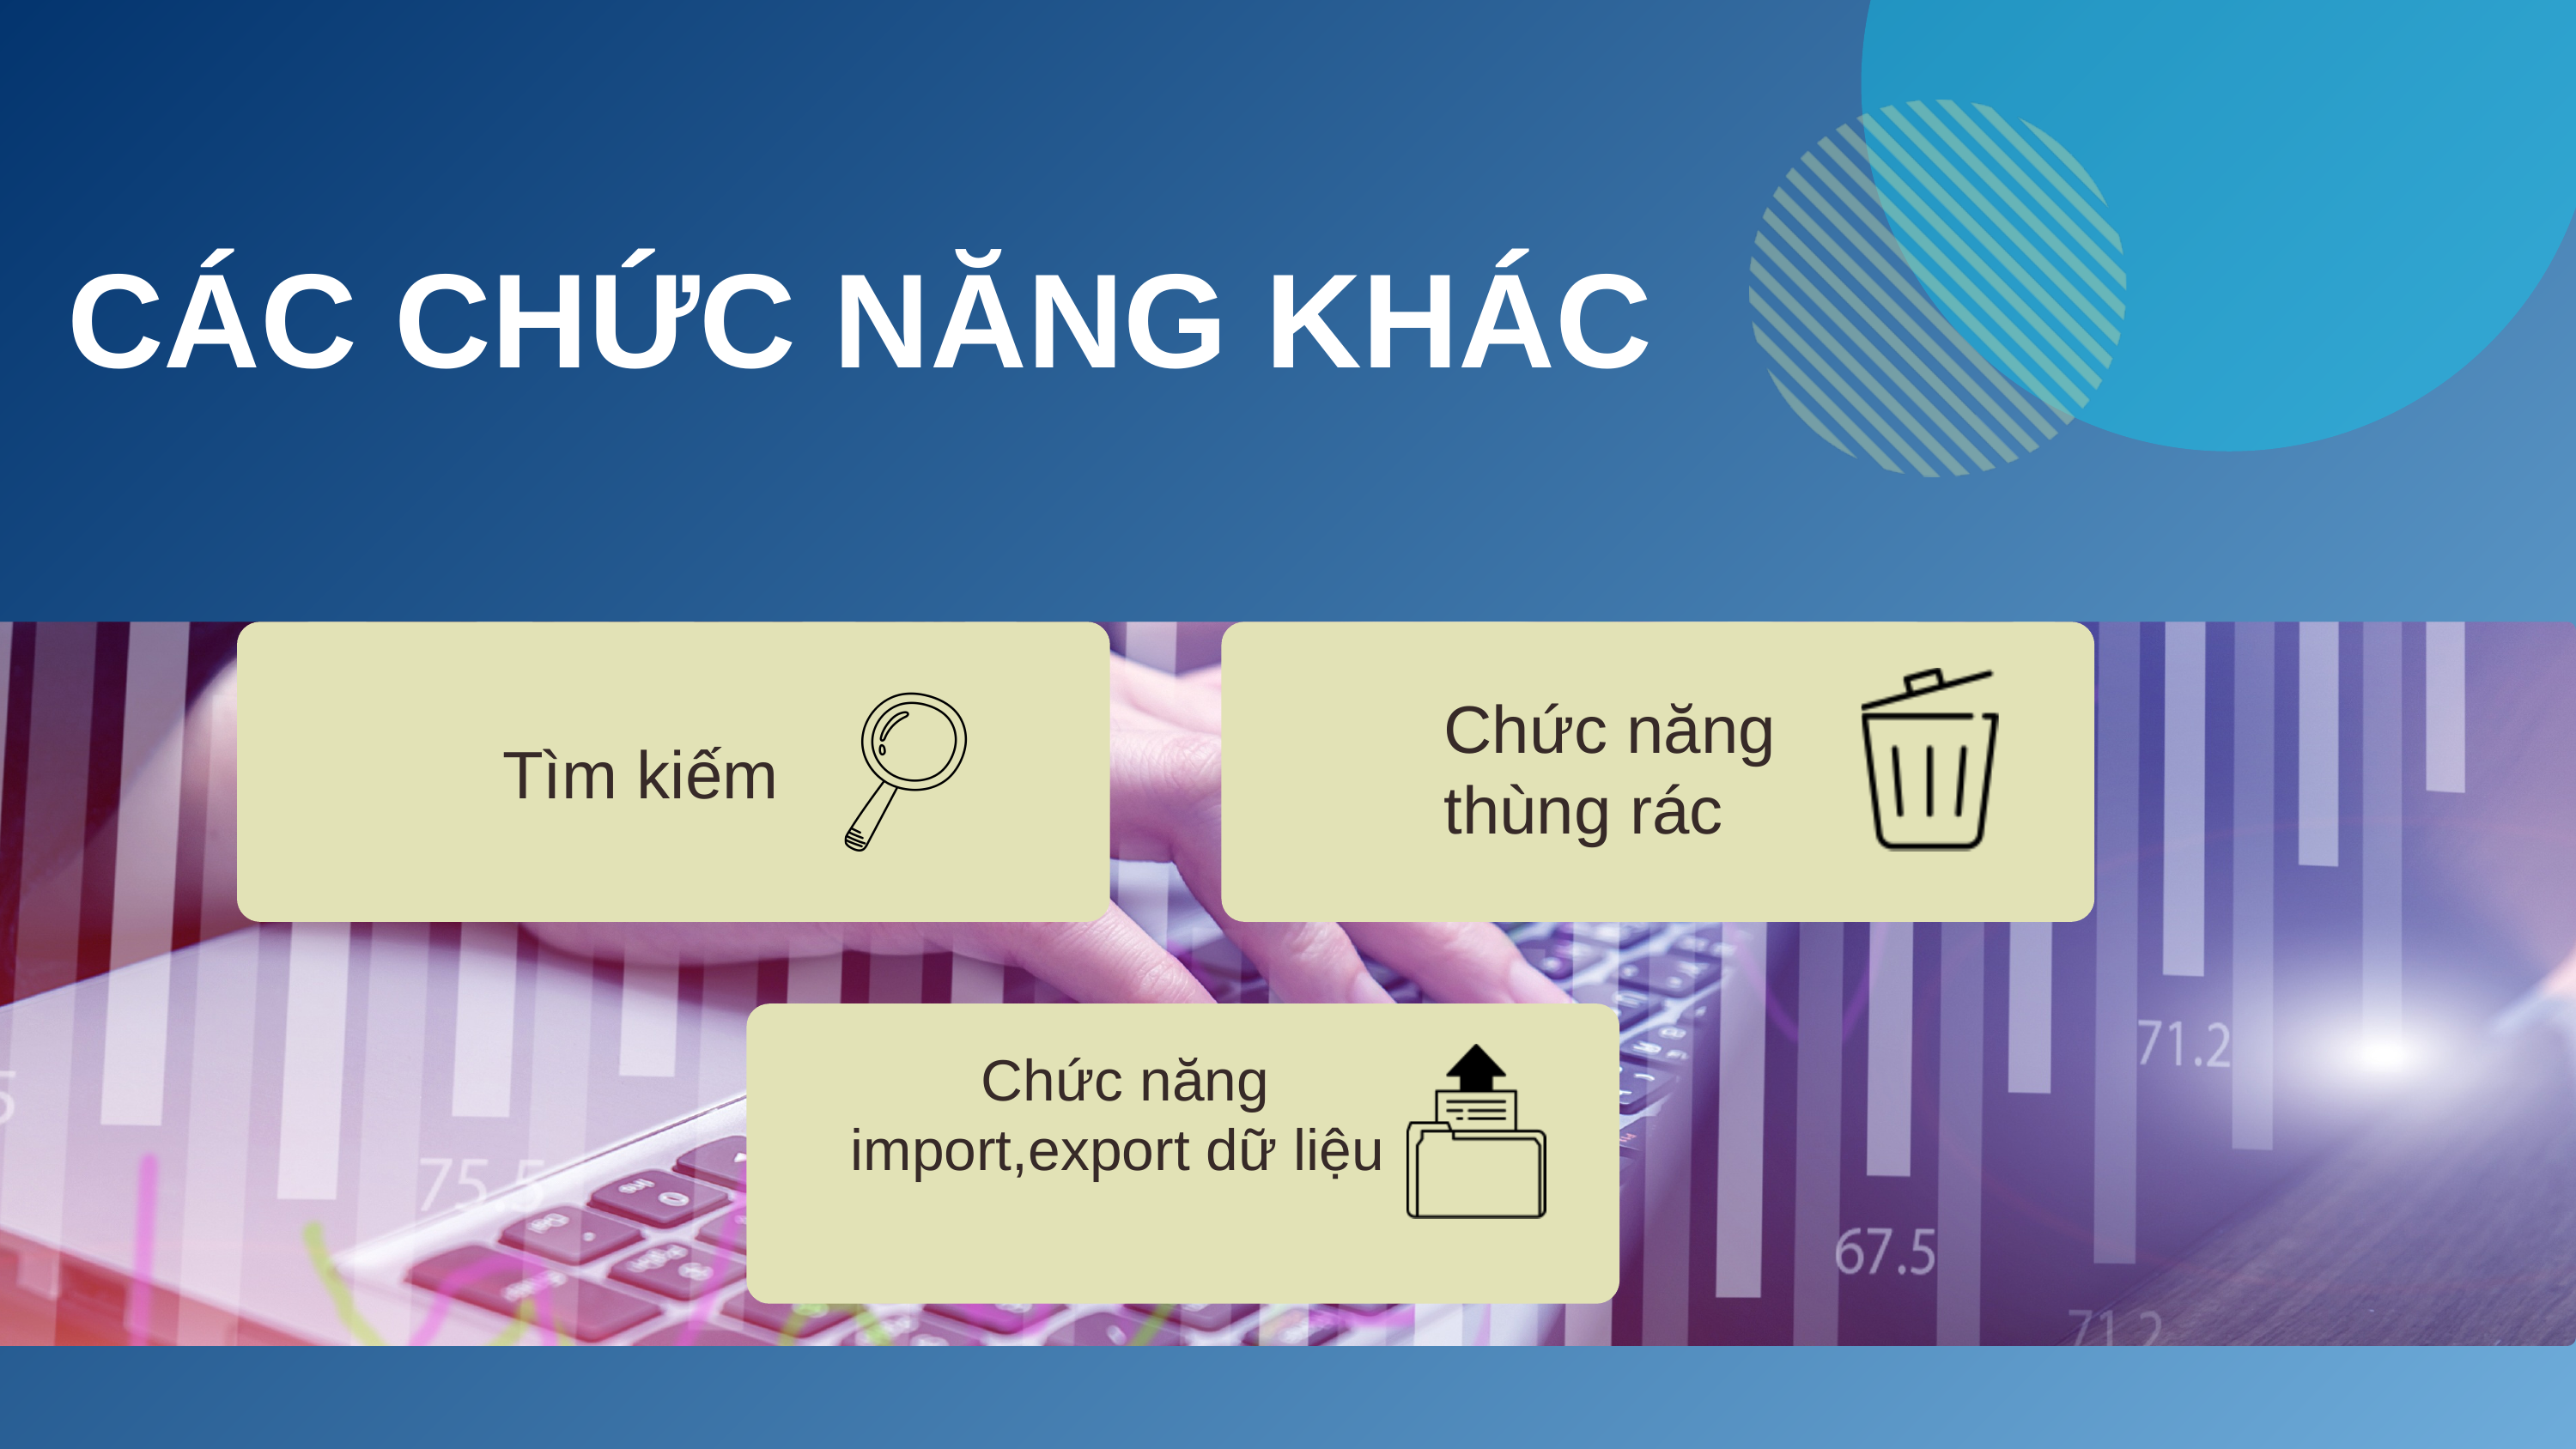

CÁC CHỨC NĂNG KHÁC

Chức năng thùng rác

Tìm kiếm
Digital Literacy: Using technology wisely.

Chức năng import,export dữ liệu